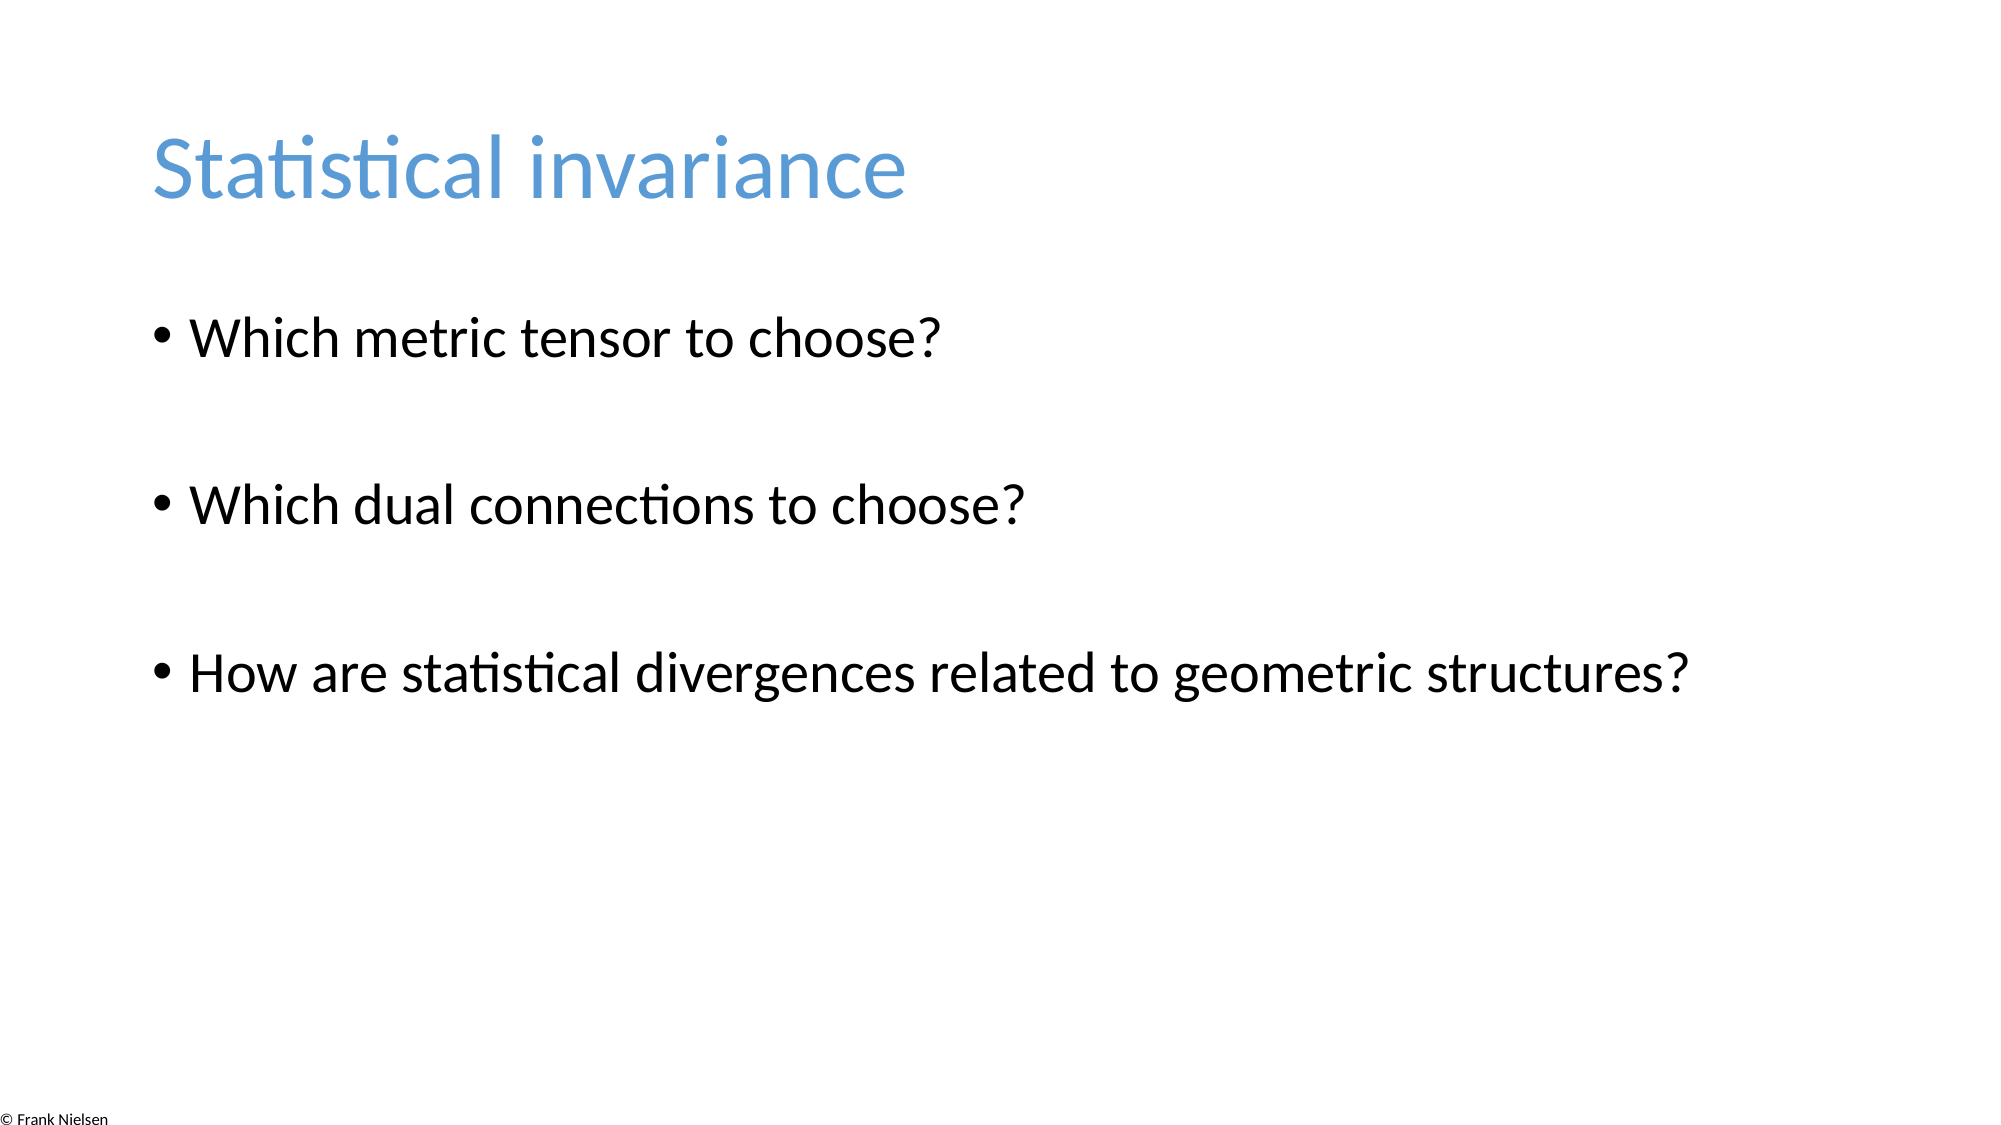

# Statistical invariance
Which metric tensor to choose?

Which dual connections to choose?

How are statistical divergences related to geometric structures?